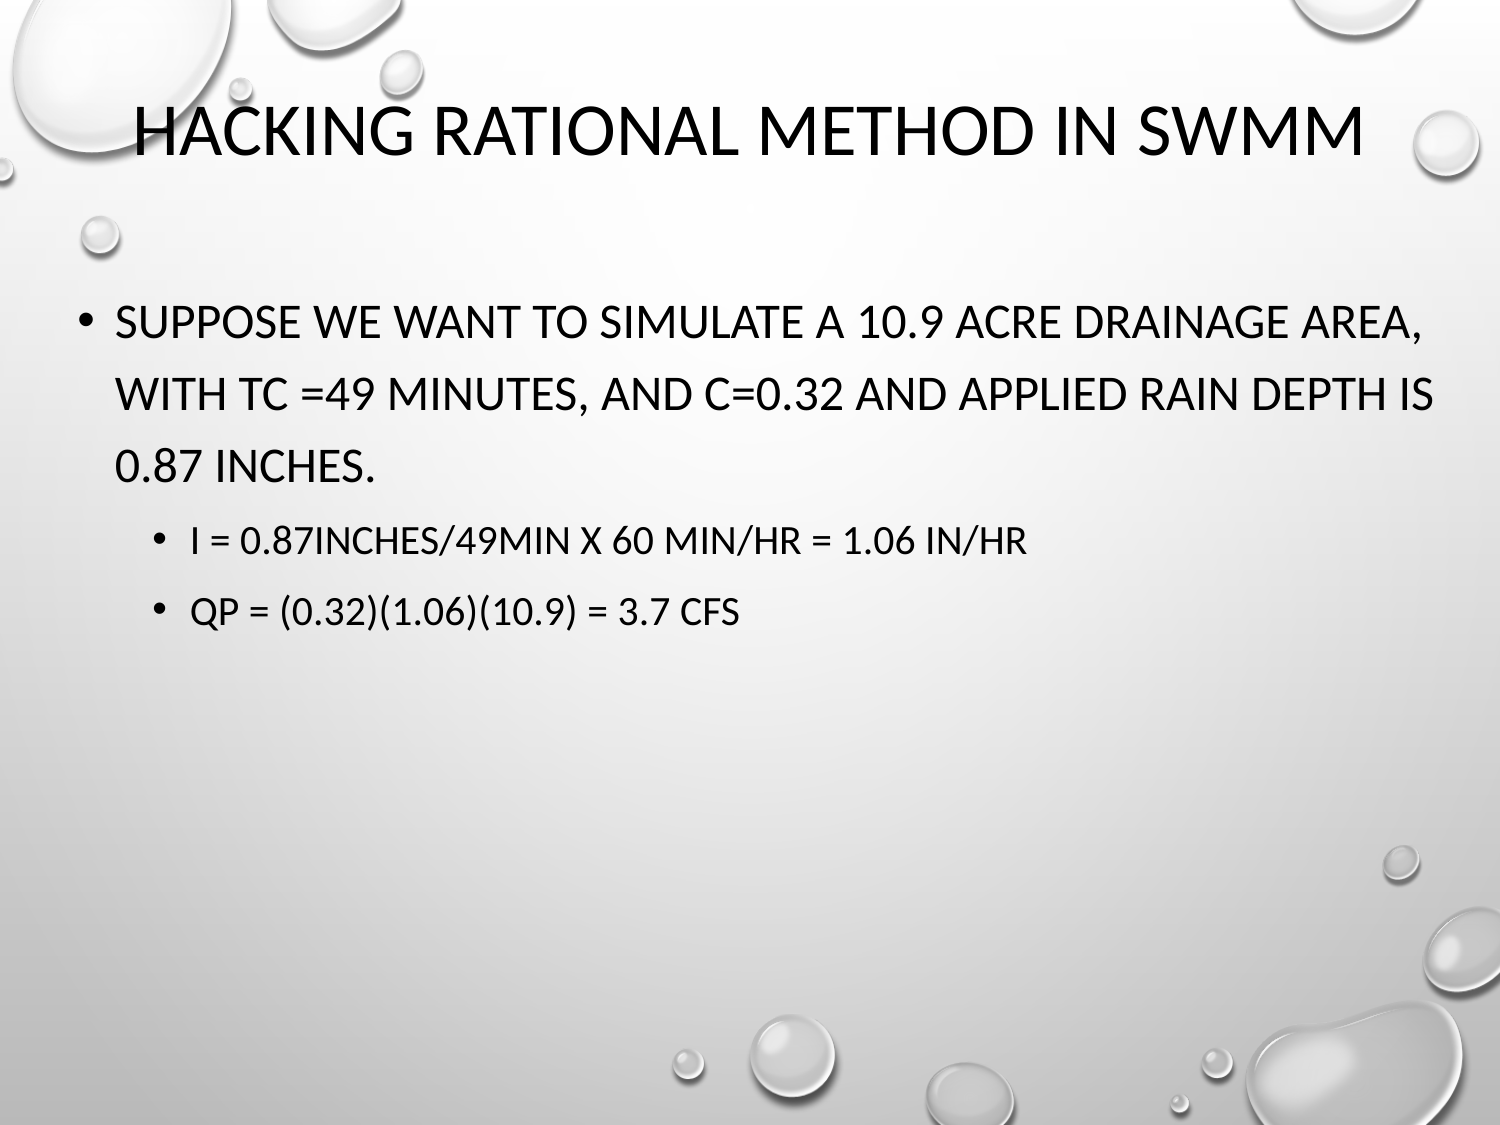

# Hacking Rational Method in SWMM
Suppose we want to simulate a 10.9 acre drainage area, with Tc =49 minutes, and C=0.32 and applied rain depth is 0.87 inches.
I = 0.87inches/49min X 60 min/hr = 1.06 in/hr
Qp = (0.32)(1.06)(10.9) = 3.7 cfs